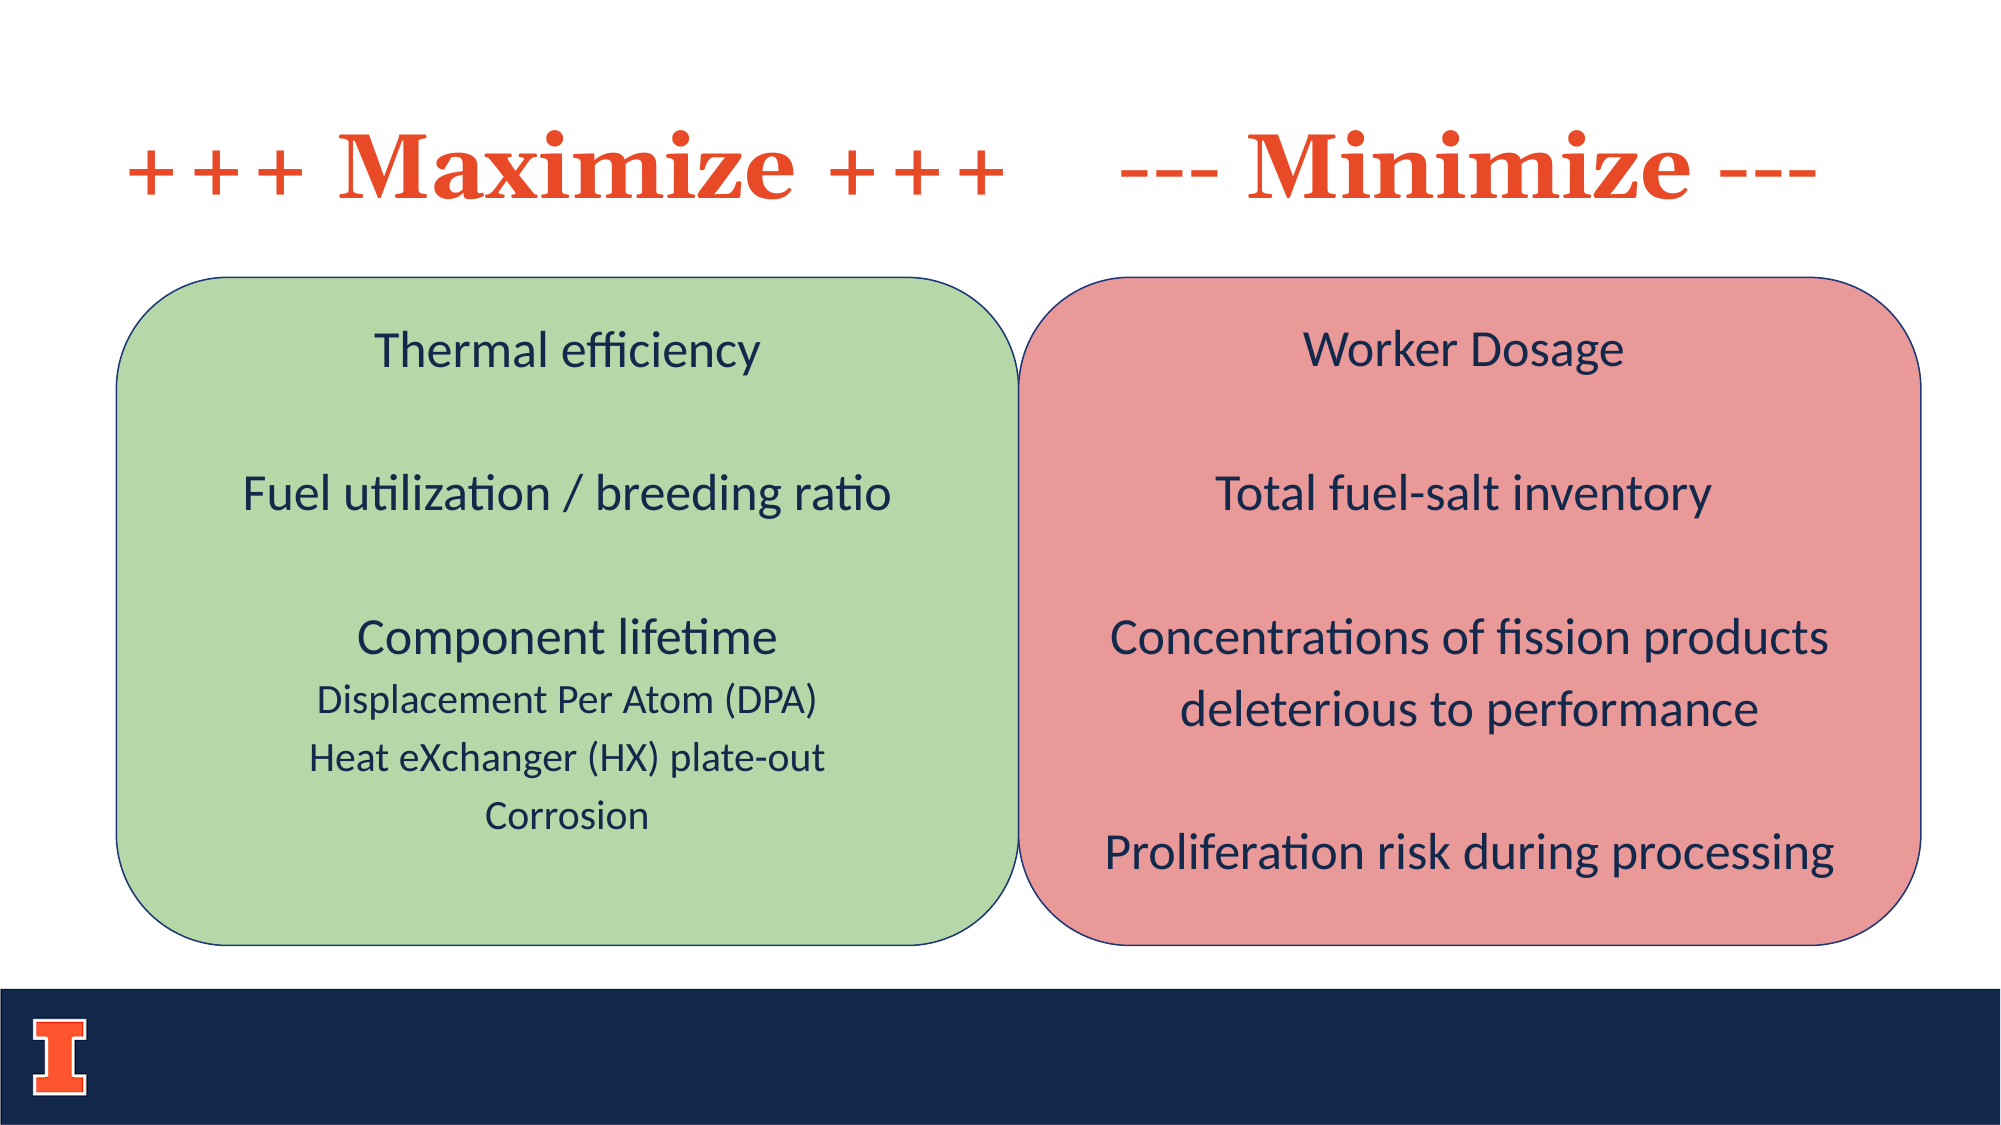

+++ Maximize +++
--- Minimize ---

Worker Dosage

Total fuel-salt inventory

Concentrations of fission products deleterious to performance

Proliferation risk during processing
Thermal efficiency

Fuel utilization / breeding ratio

Component lifetime
Displacement Per Atom (DPA)
Heat eXchanger (HX) plate-out
Corrosion